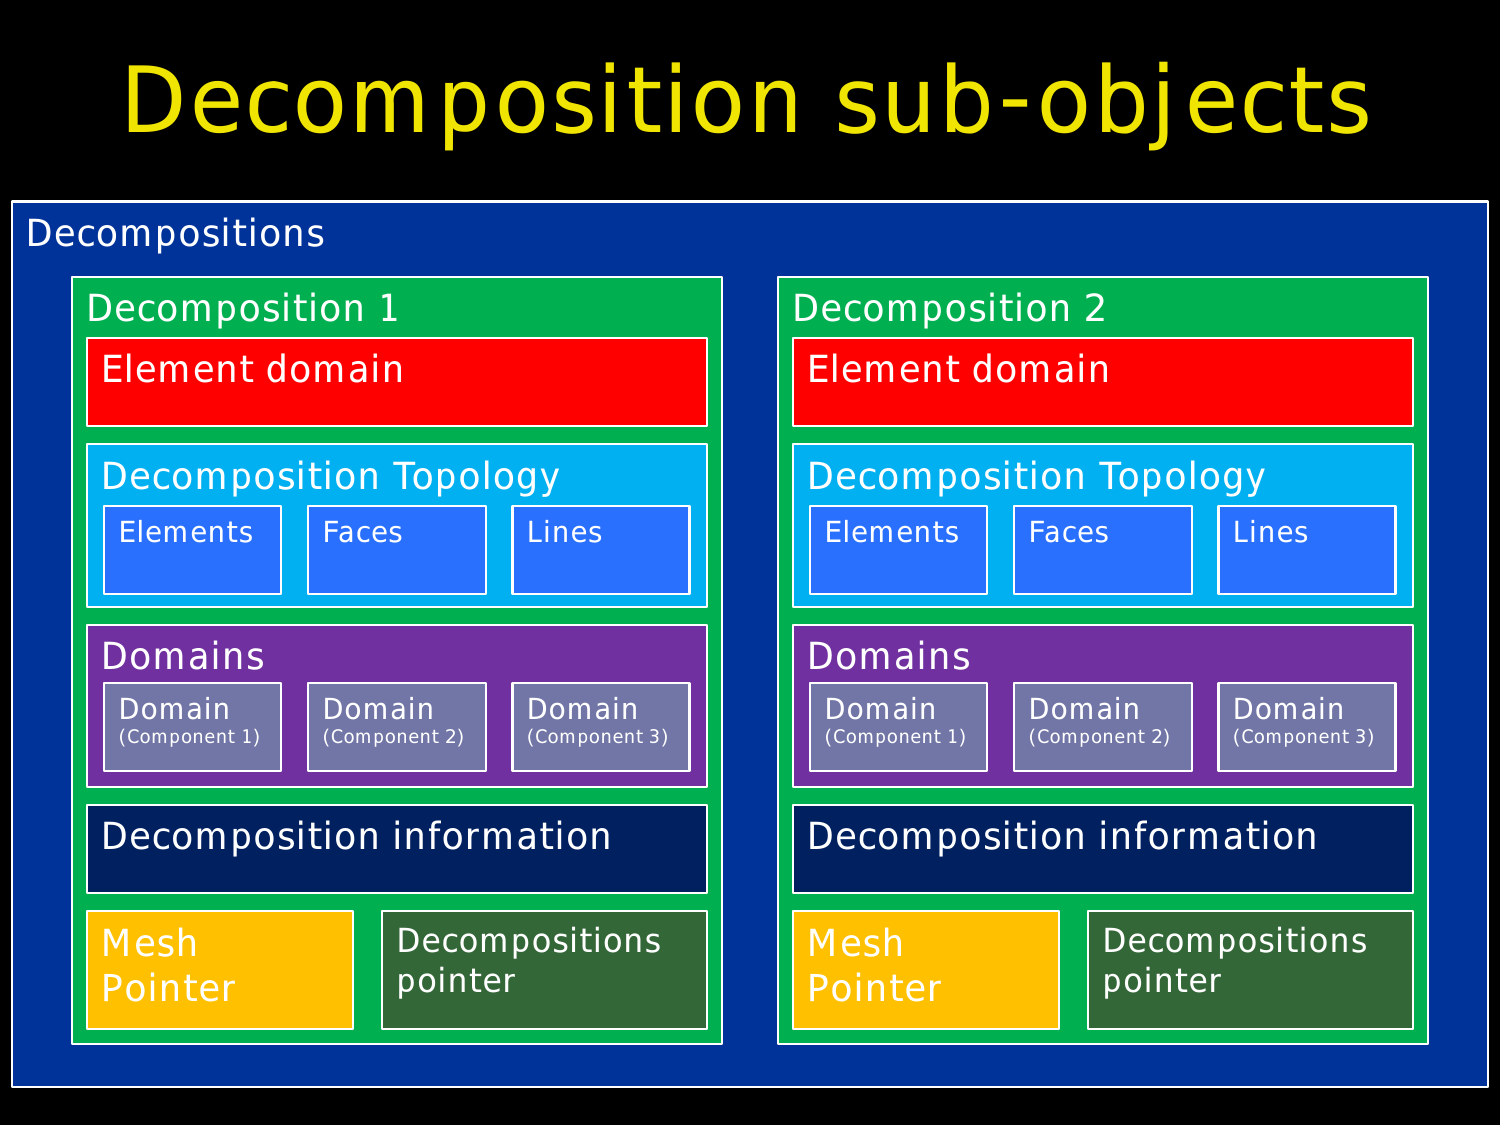

# Decomposition sub-objects
Decompositions
Decomposition 1
Element domain
Decomposition Topology
Elements
Faces
Lines
Domains
Domain (Component 1)
Domain (Component 2)
Domain (Component 3)
Decomposition information
Mesh Pointer
Decompositions pointer
Decomposition 2
Element domain
Decomposition Topology
Elements
Faces
Lines
Domains
Domain (Component 1)
Domain (Component 2)
Domain (Component 3)
Decomposition information
Mesh Pointer
Decompositions pointer